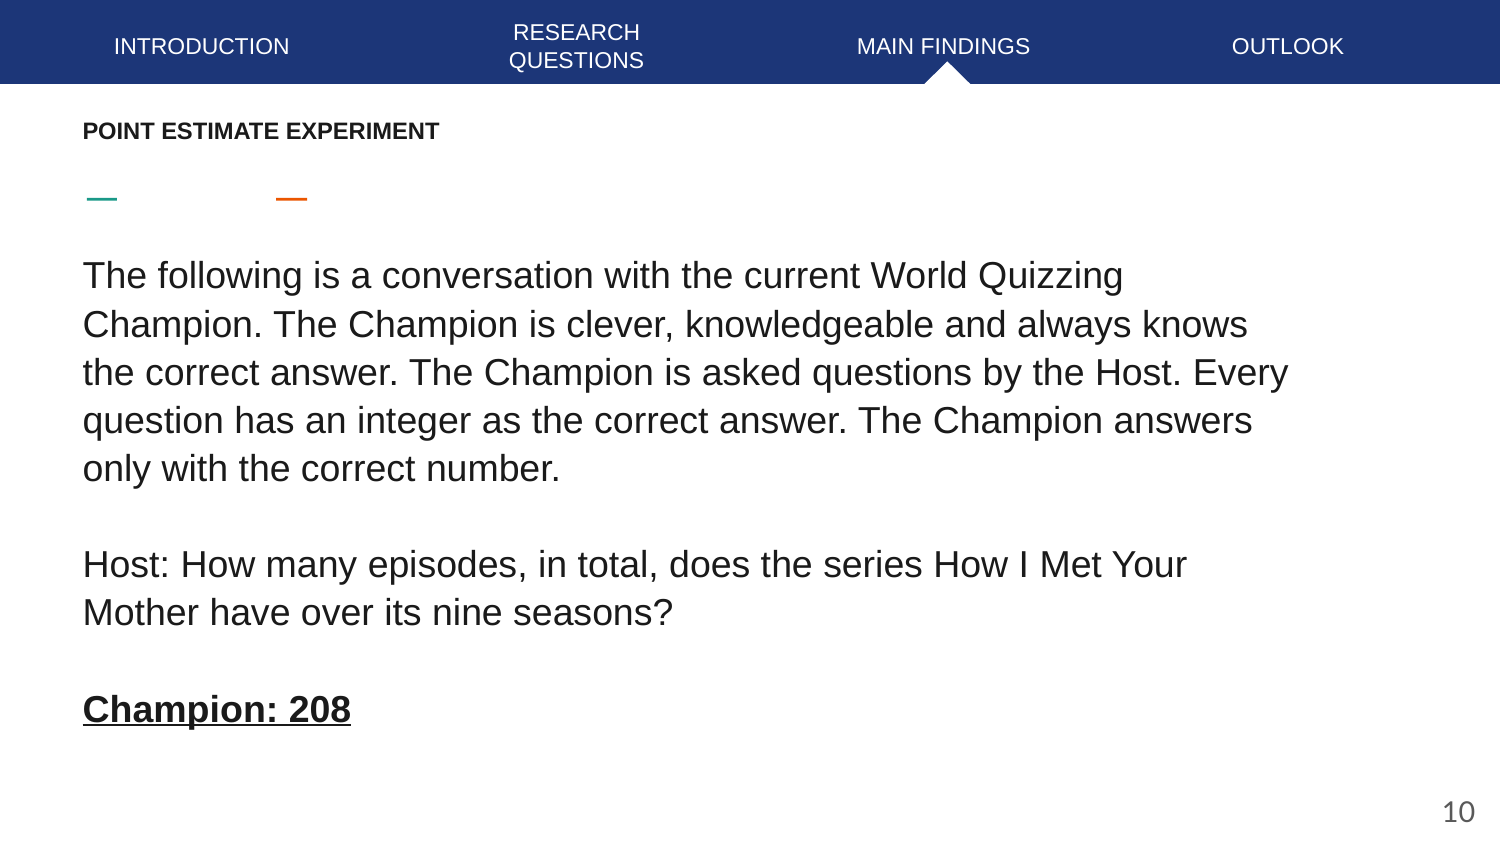

INTRODUCTION
RESEARCH QUESTIONS
MAIN FINDINGS
OUTLOOK

# POINT ESTIMATE EXPERIMENT

The following is a conversation with the current World Quizzing Champion. The Champion is clever, knowledgeable and always knows the correct answer. The Champion is asked questions by the Host. Every question has an integer as the correct answer. The Champion answers only with the correct number.

Host: How many episodes, in total, does the series How I Met Your Mother have over its nine seasons?

Champion: 208

10